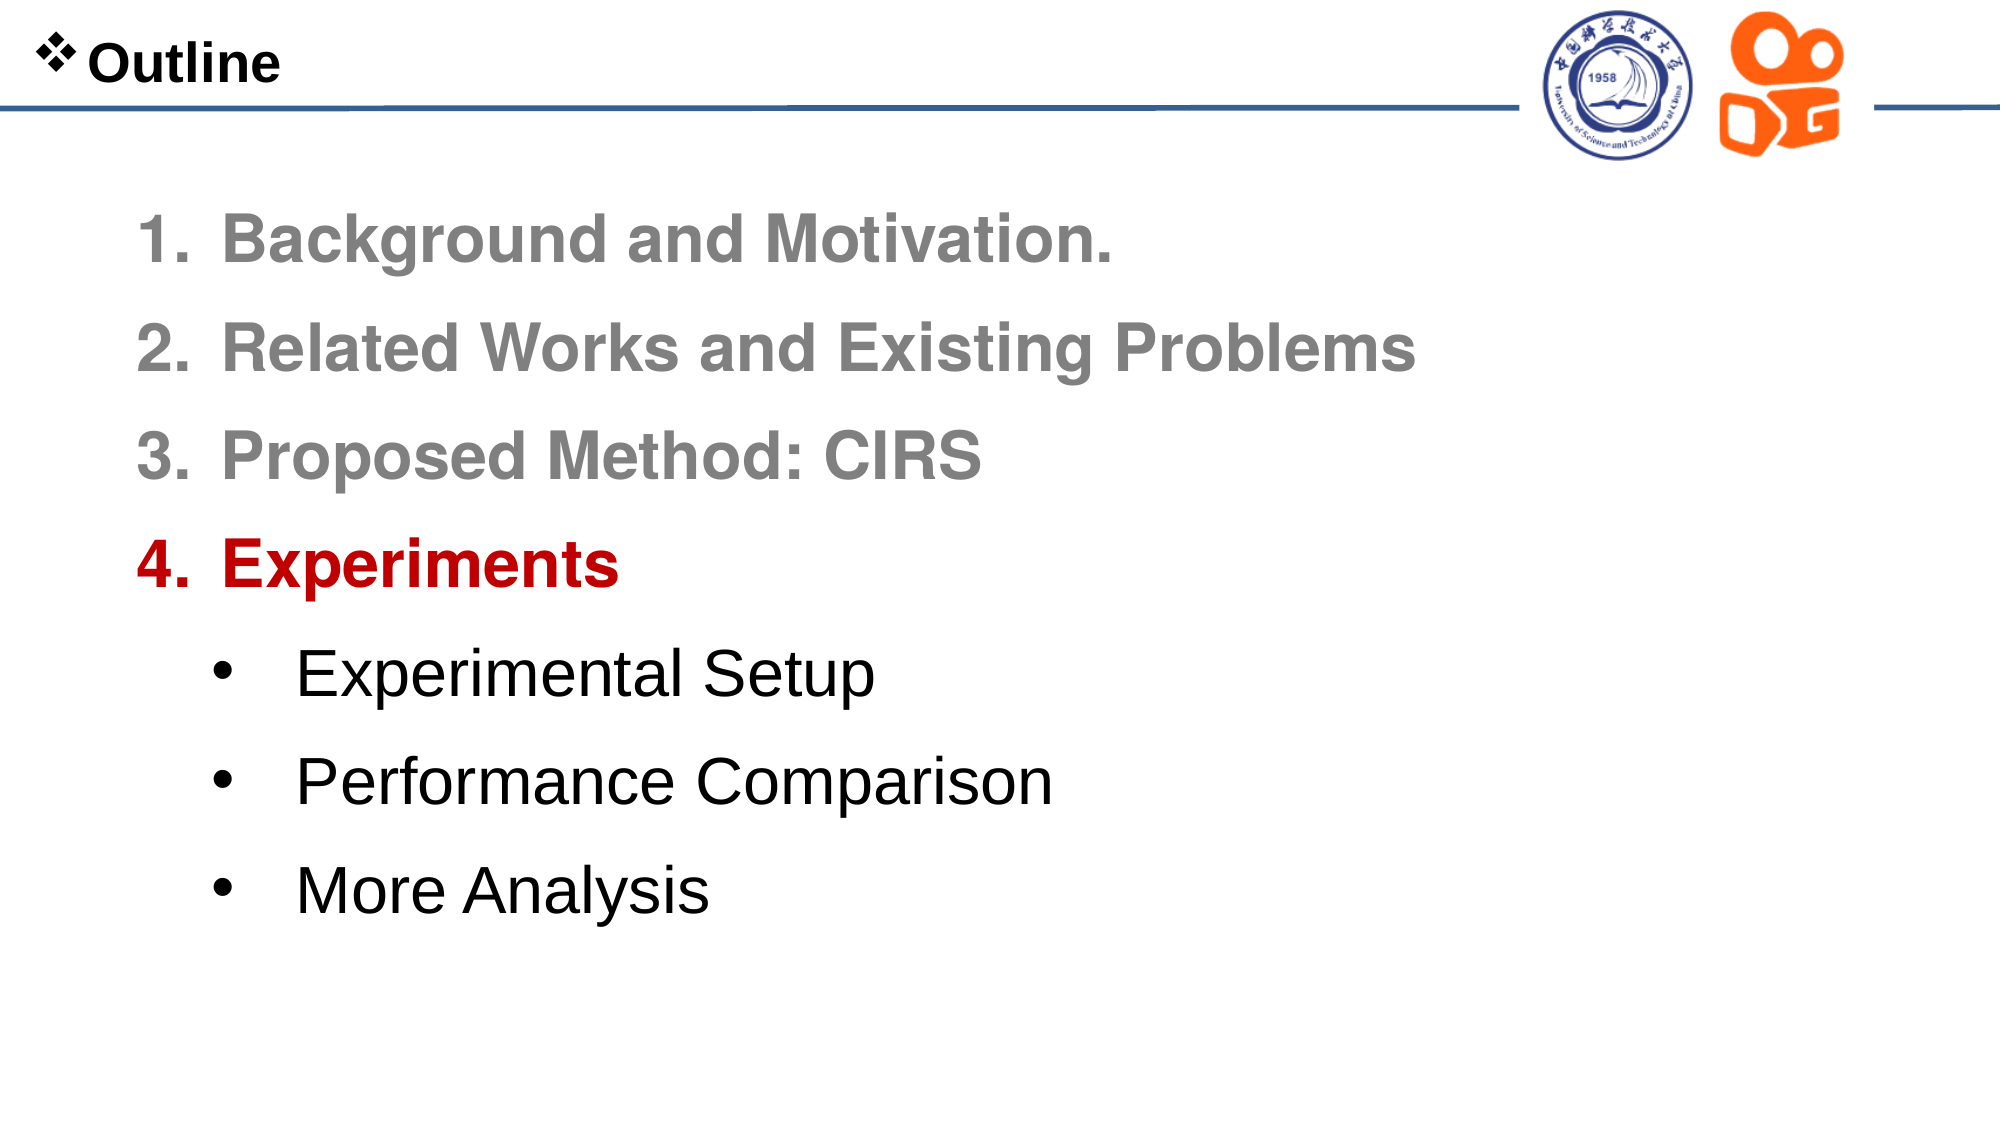

Outline
Background and Motivation.
Related Works and Existing Problems
Proposed Method: CIRS
Experiments
Experimental Setup
Performance Comparison
More Analysis